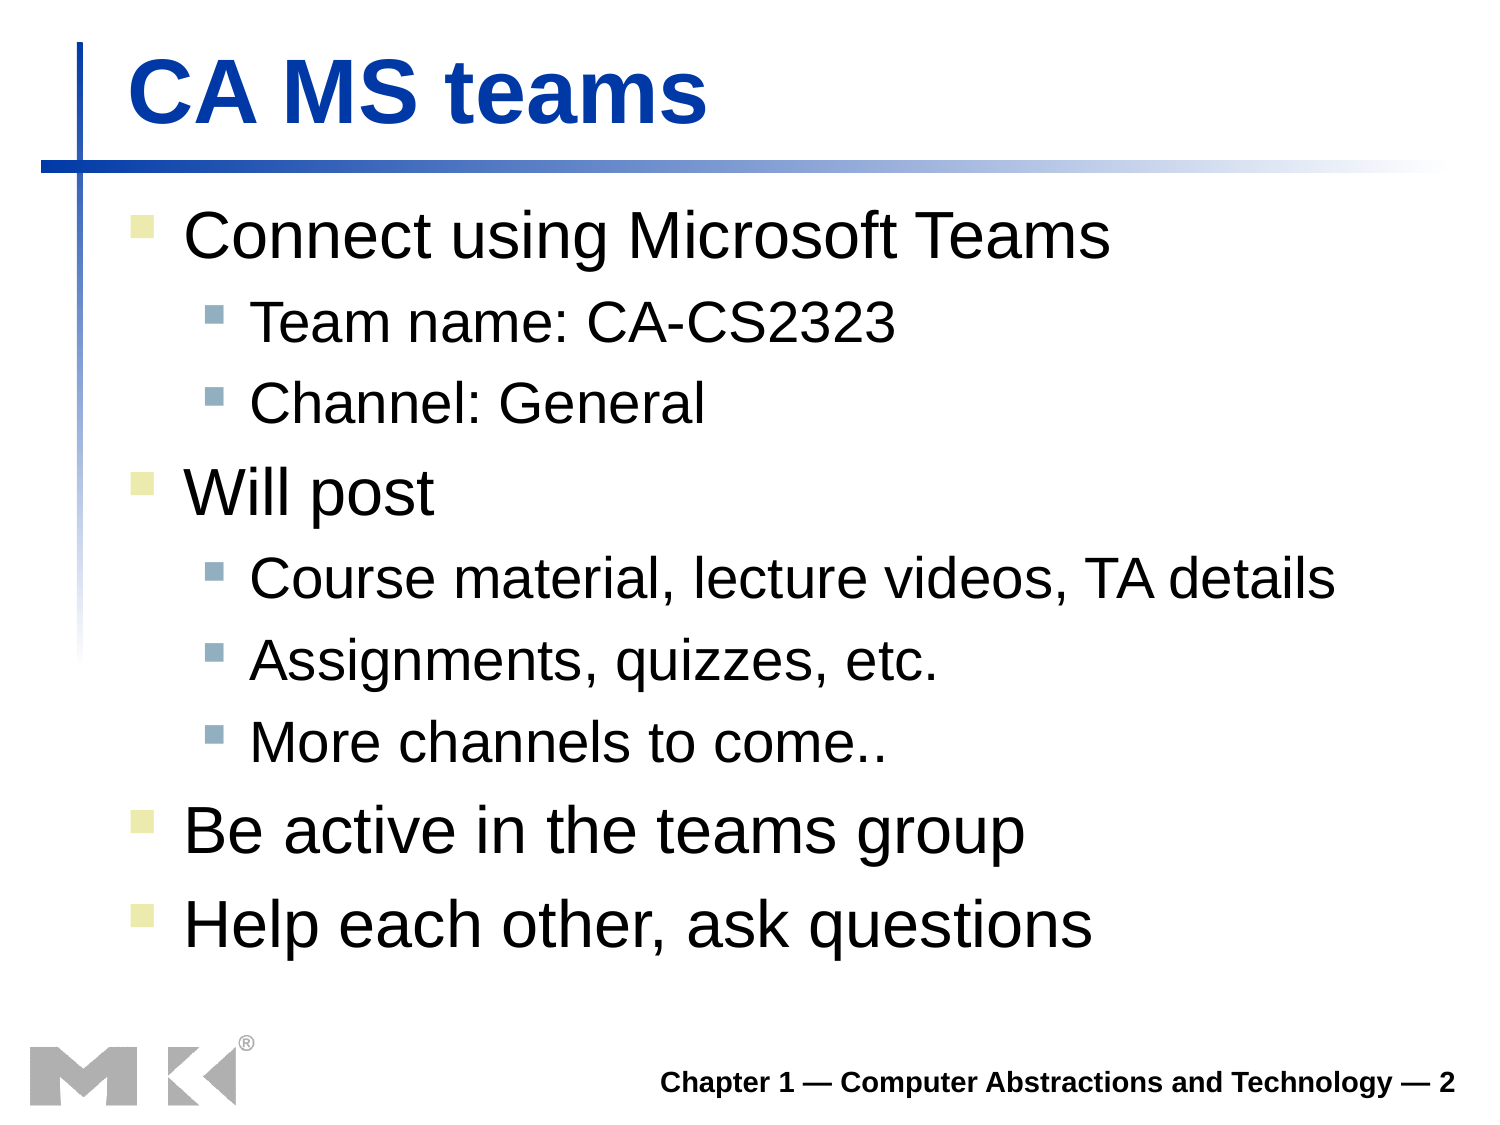

# CA MS teams
Connect using Microsoft Teams
Team name: CA-CS2323
Channel: General
Will post
Course material, lecture videos, TA details
Assignments, quizzes, etc.
More channels to come..
Be active in the teams group
Help each other, ask questions

Chapter 1 — Computer Abstractions and Technology — 2